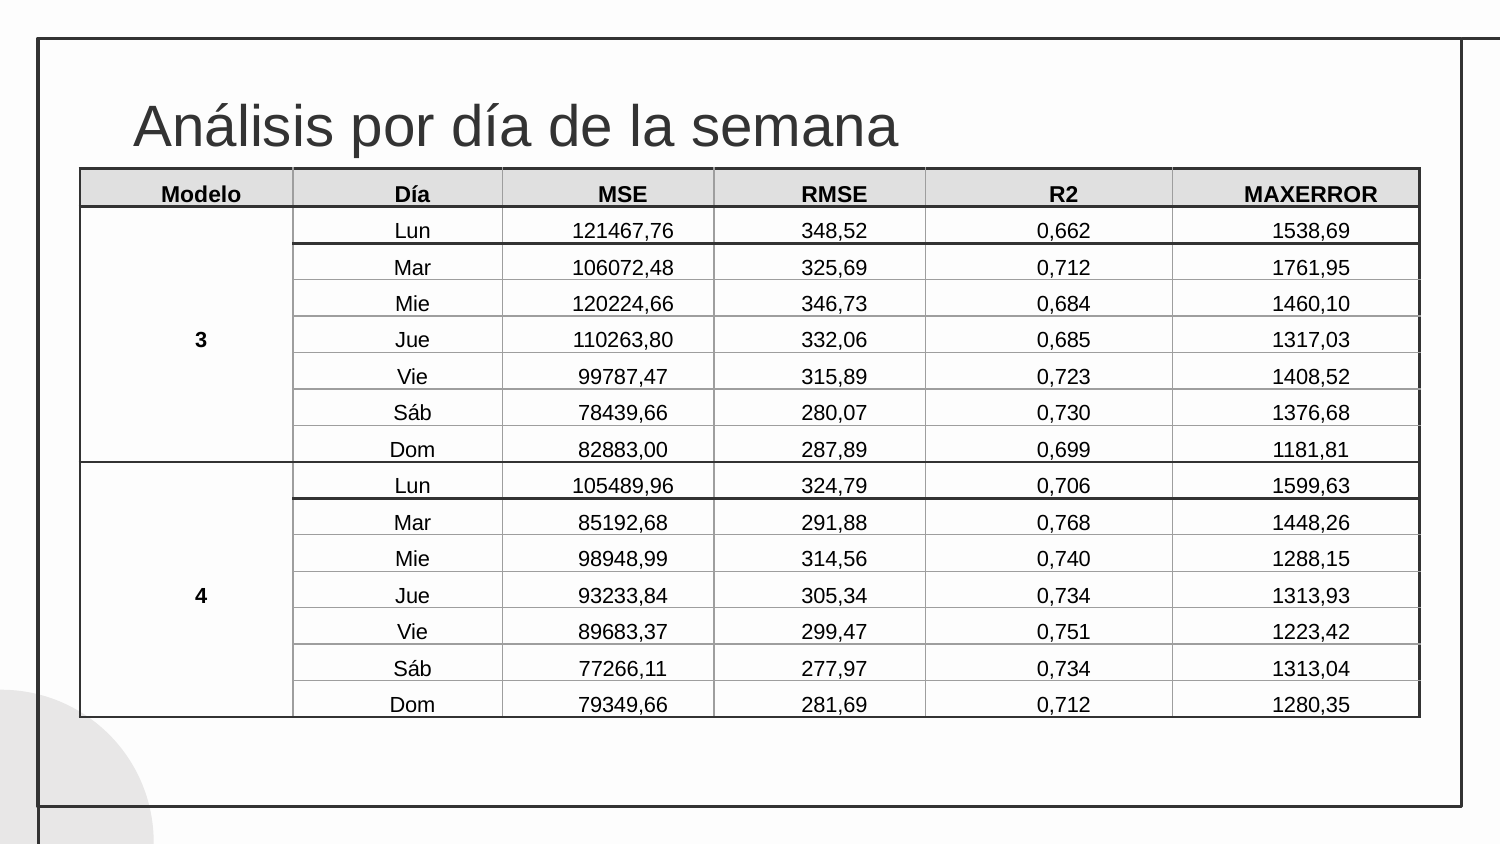

# Análisis por día de la semana
| Modelo | Día | MSE | RMSE | R2 | MAXERROR |
| --- | --- | --- | --- | --- | --- |
| 3 | Lun | 121467,76 | 348,52 | 0,662 | 1538,69 |
|  | Mar | 106072,48 | 325,69 | 0,712 | 1761,95 |
|  | Mie | 120224,66 | 346,73 | 0,684 | 1460,10 |
|  | Jue | 110263,80 | 332,06 | 0,685 | 1317,03 |
|  | Vie | 99787,47 | 315,89 | 0,723 | 1408,52 |
|  | Sáb | 78439,66 | 280,07 | 0,730 | 1376,68 |
|  | Dom | 82883,00 | 287,89 | 0,699 | 1181,81 |
| 4 | Lun | 105489,96 | 324,79 | 0,706 | 1599,63 |
|  | Mar | 85192,68 | 291,88 | 0,768 | 1448,26 |
|  | Mie | 98948,99 | 314,56 | 0,740 | 1288,15 |
|  | Jue | 93233,84 | 305,34 | 0,734 | 1313,93 |
|  | Vie | 89683,37 | 299,47 | 0,751 | 1223,42 |
|  | Sáb | 77266,11 | 277,97 | 0,734 | 1313,04 |
|  | Dom | 79349,66 | 281,69 | 0,712 | 1280,35 |